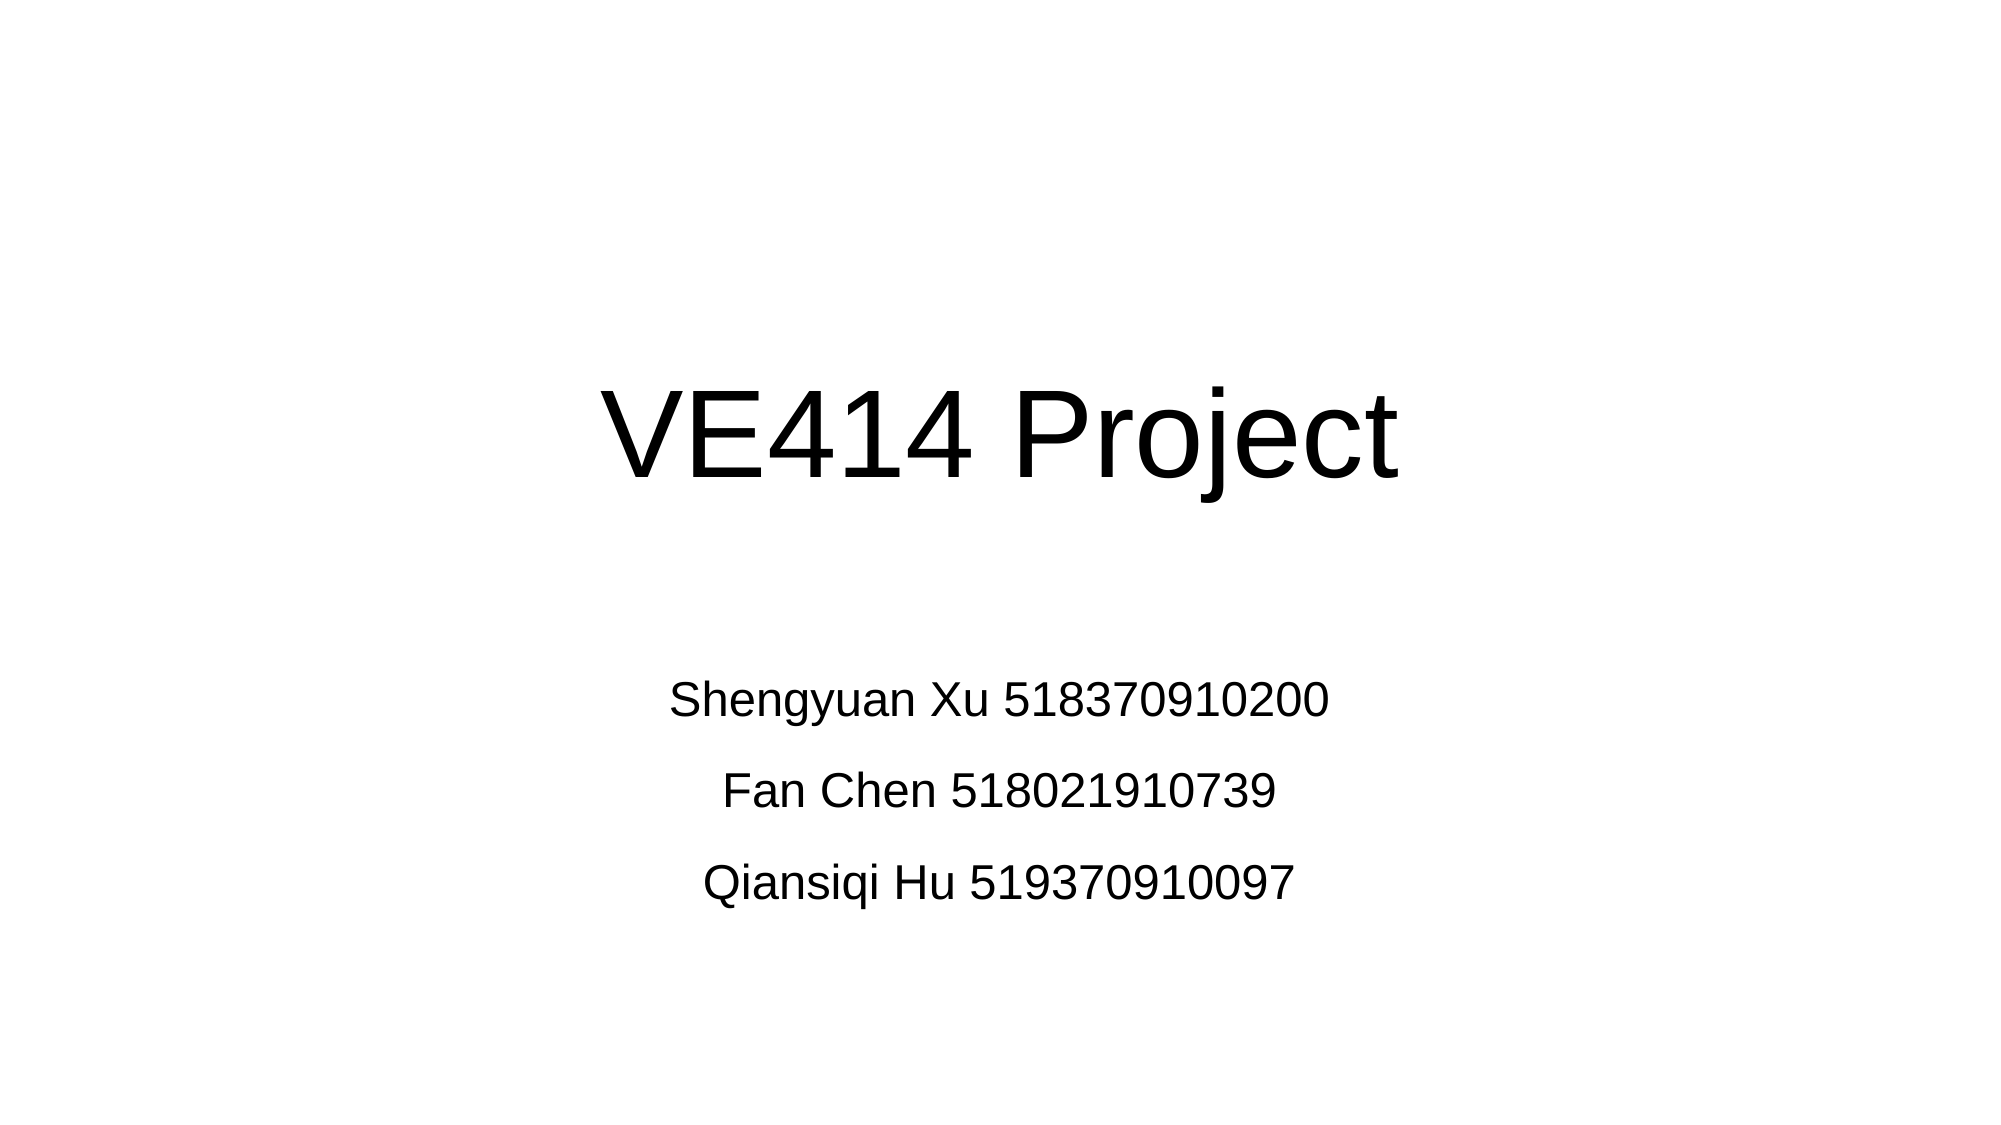

# VE414 Project
Shengyuan Xu 518370910200
Fan Chen 518021910739
Qiansiqi Hu 519370910097